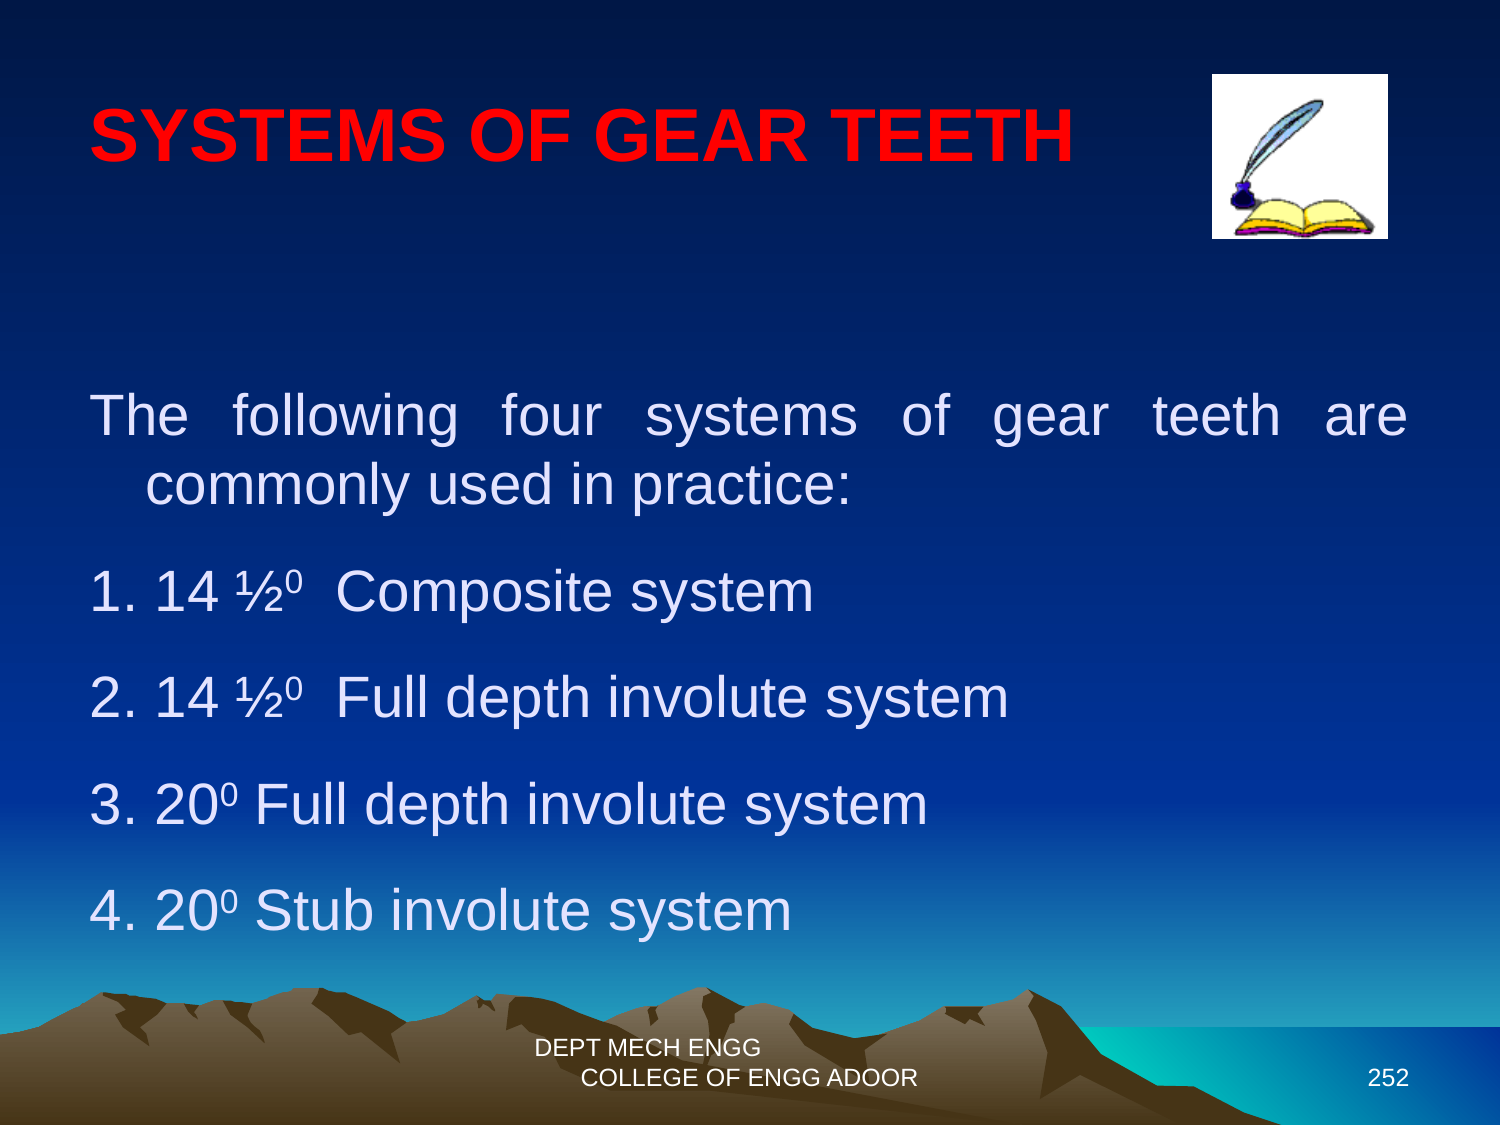

SYSTEMS OF GEAR TEETH

The following four systems of gear teeth are commonly used in practice:
1. 14 ½0  Composite system
2. 14 ½0  Full depth involute system
3. 200 Full depth involute system
4. 200 Stub involute system

DEPT MECH ENGG                              COLLEGE OF ENGG ADOOR
252